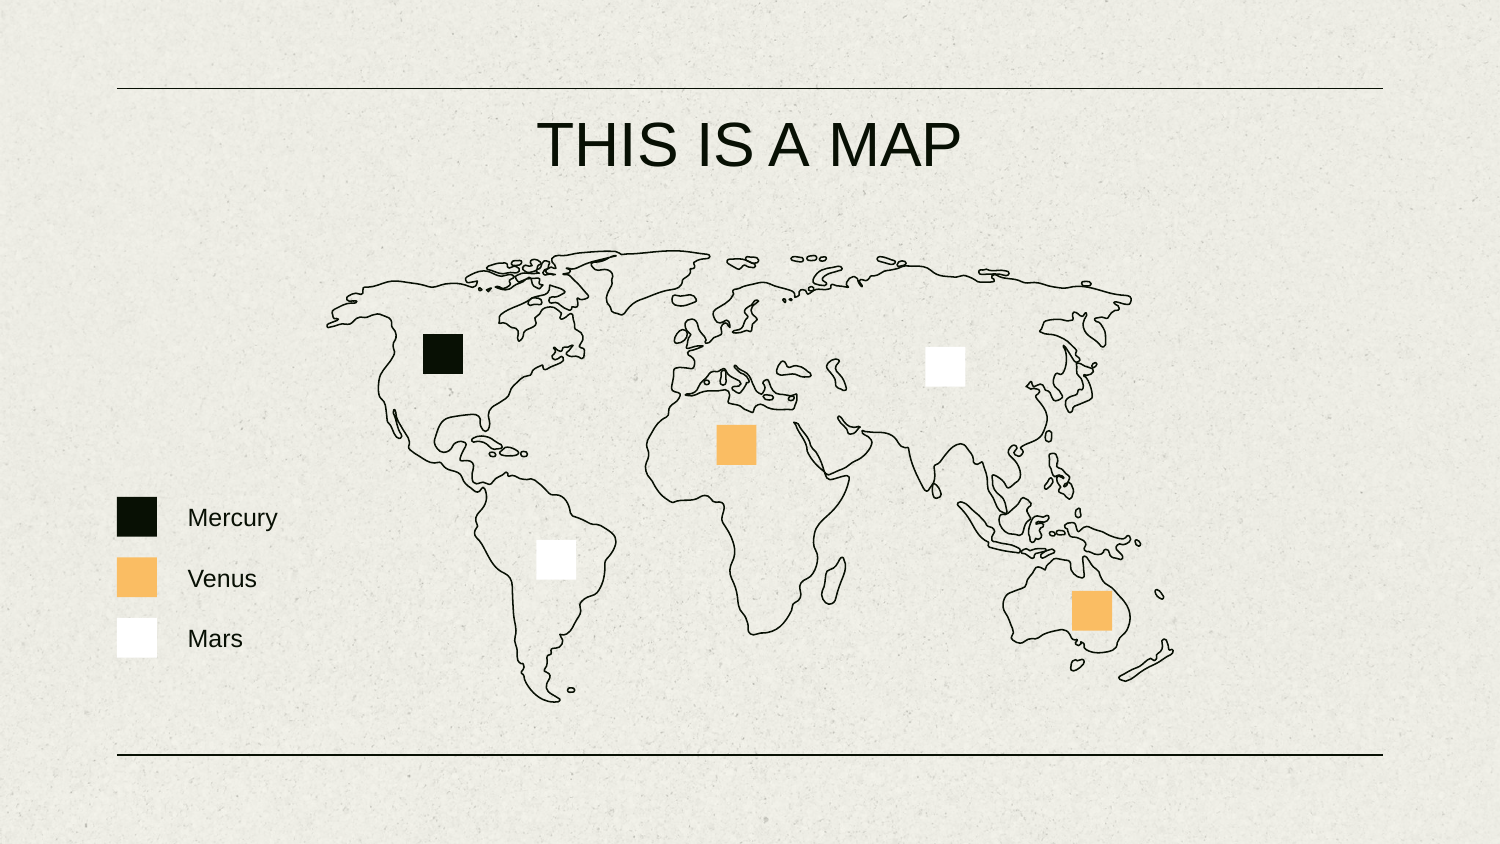

# THIS IS A MAP

Mercury

Venus

Mars